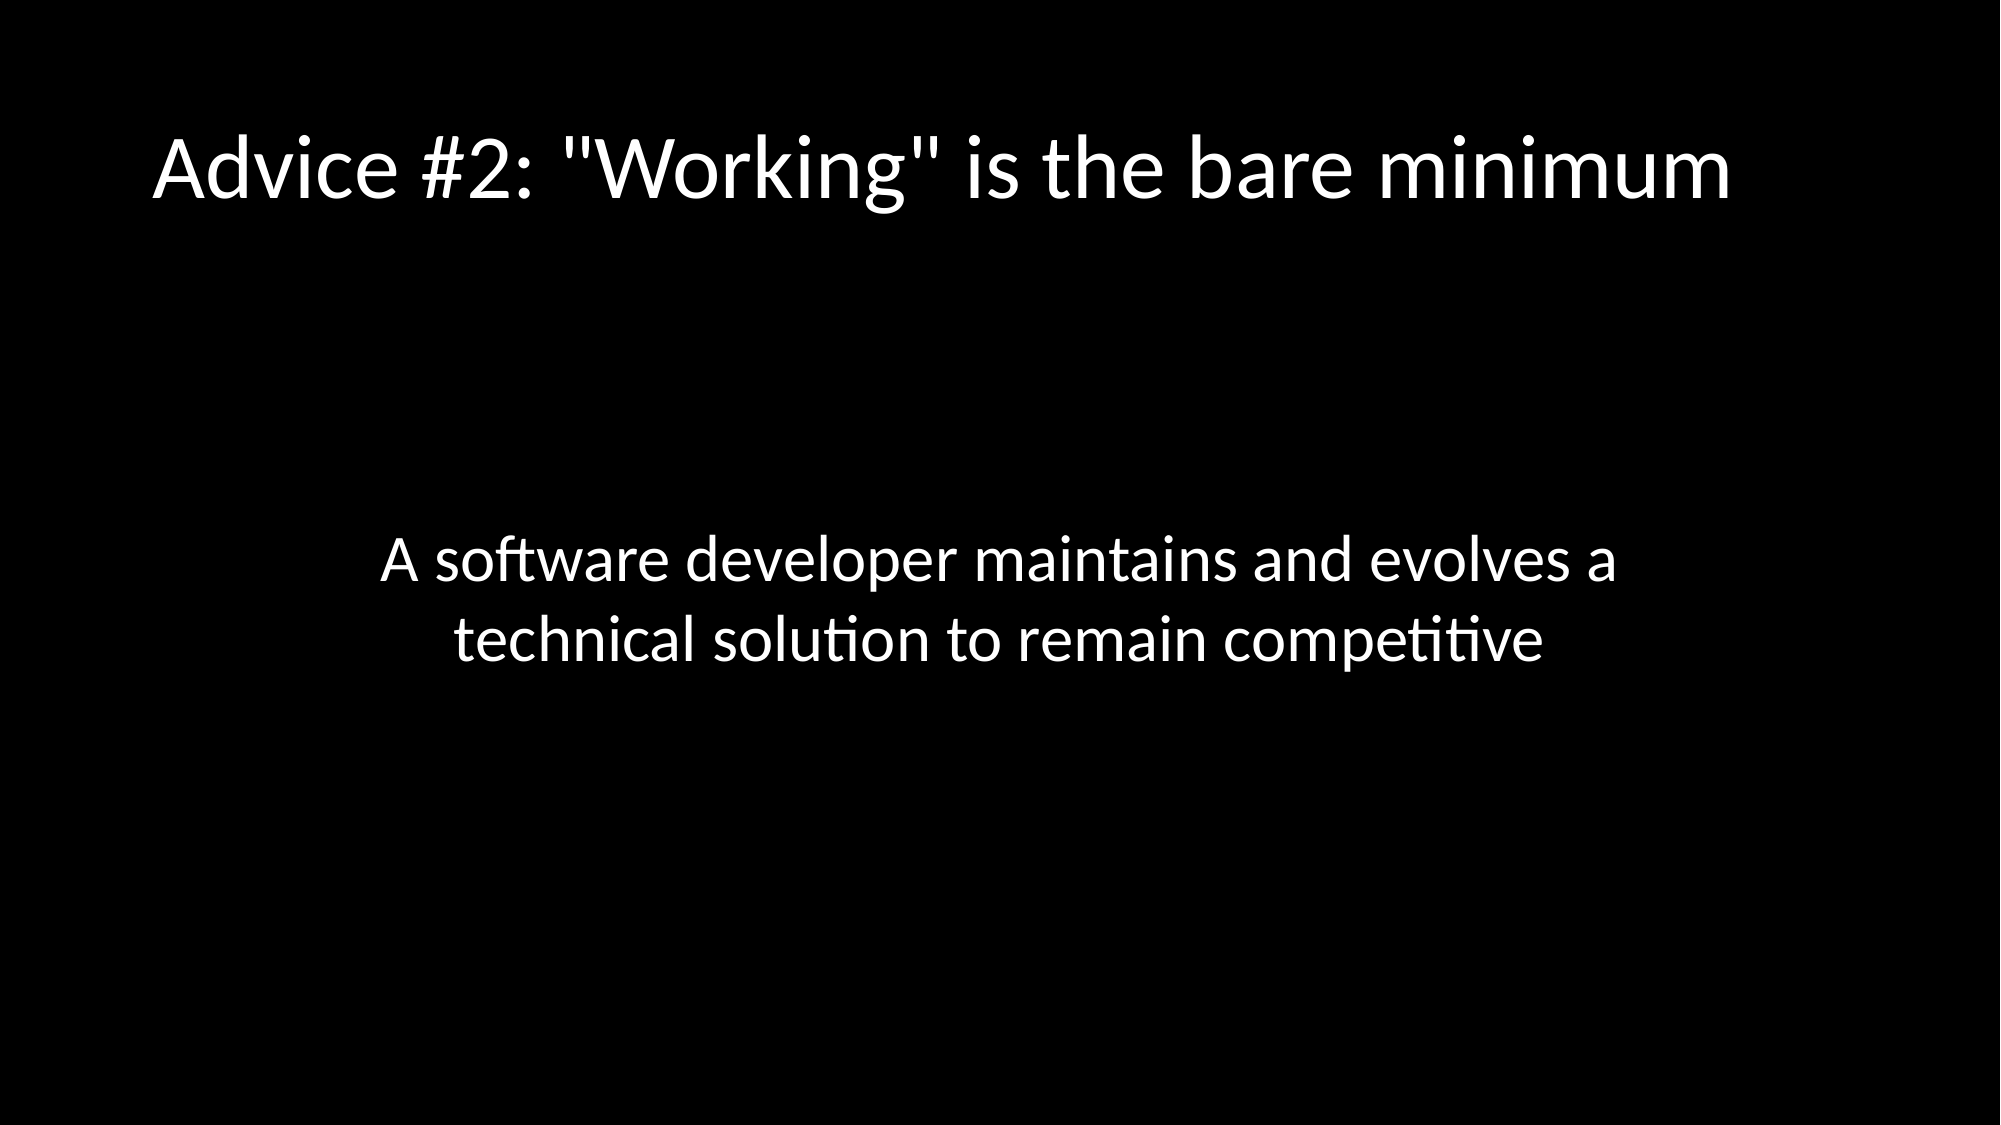

# Advice #2: "Working" is the bare minimum
A software developer maintains and evolves a technical solution to remain competitive